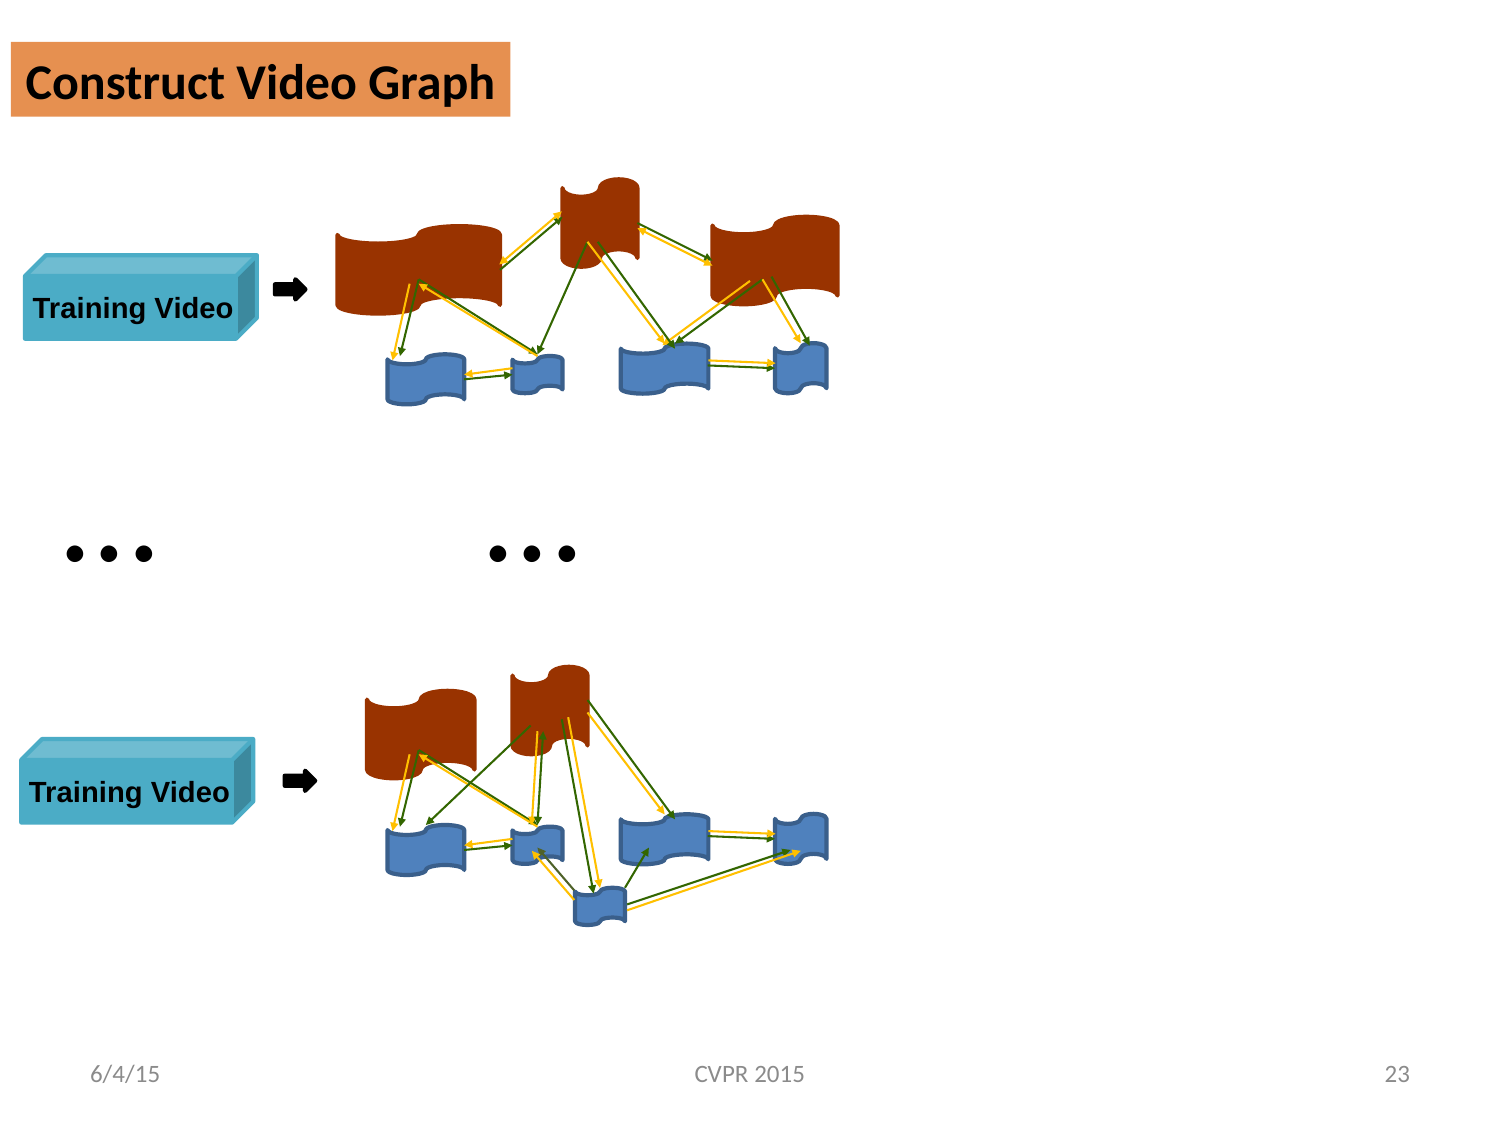

Construct Video Graph

Training Video

…
…

Training Video

6/4/15
CVPR 2015
23